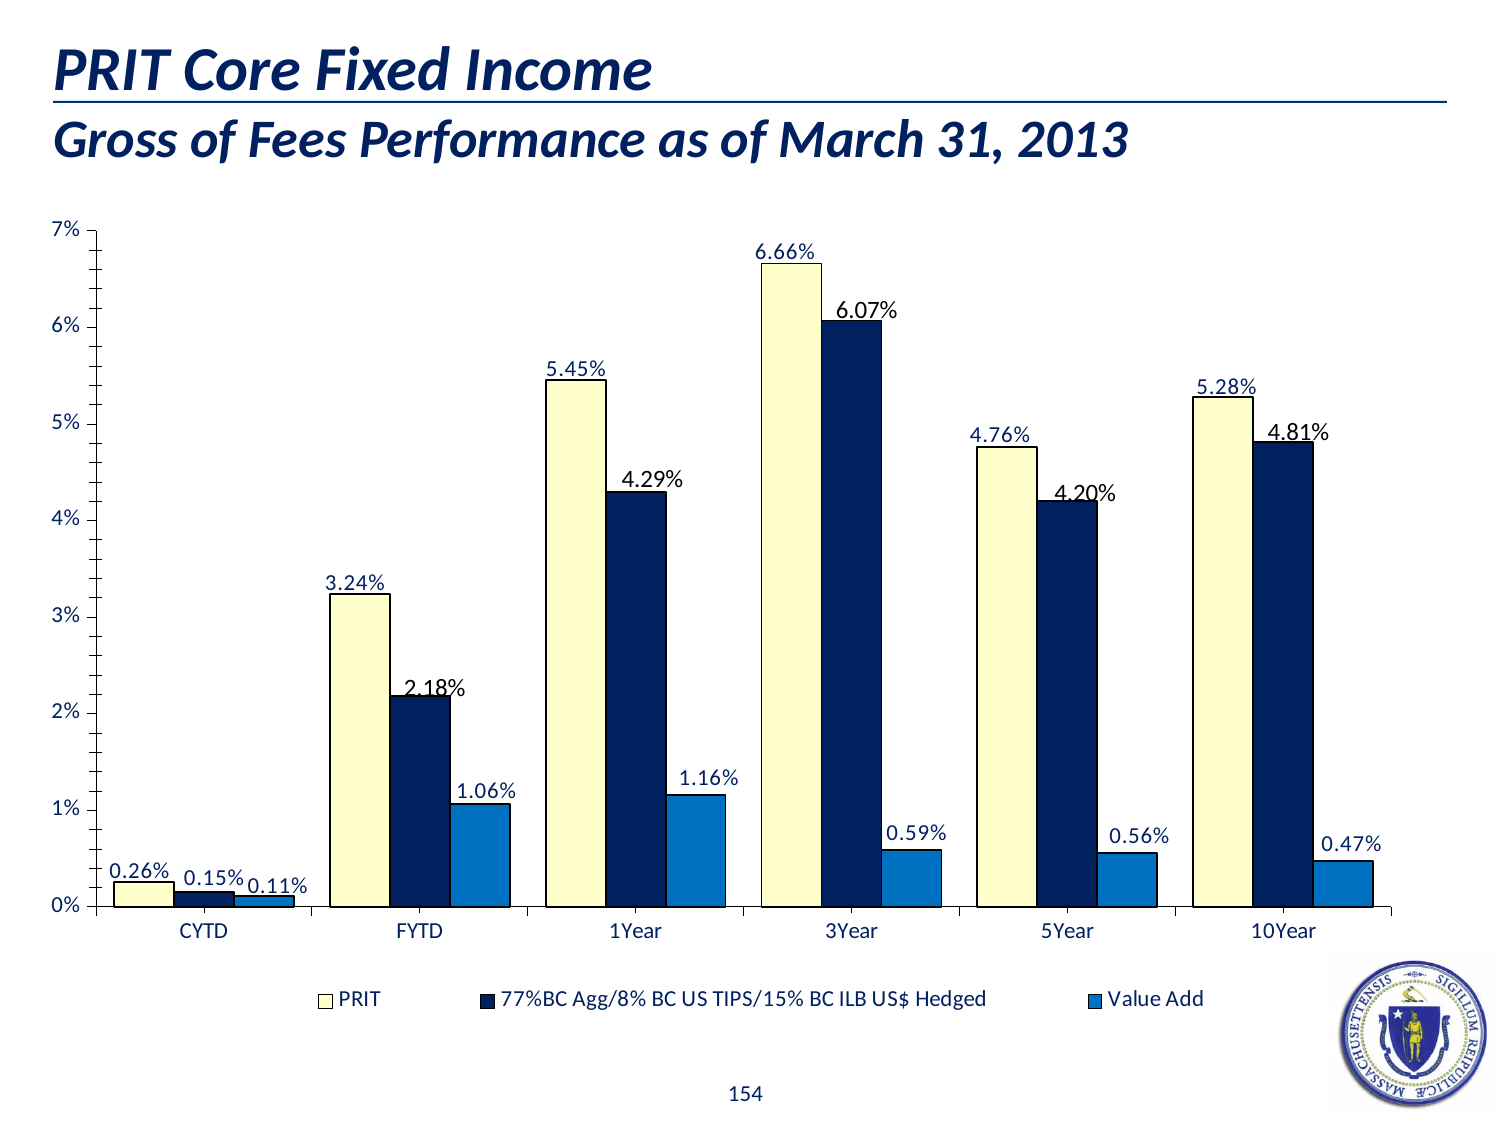

# PRIT Core Fixed Income Gross of Fees Performance as of March 31, 2013

### Chart

| Category | PRIT | 77%BC Agg/8% BC US TIPS/15% BC ILB US$ Hedged | Value Add |
|---|---|---|---|
| CYTD | 0.0026 | 0.0015 | 0.0010999999999999998 |
| FYTD | 0.0324 | 0.0218 | 0.010599999999999998 |
| 1Year | 0.0545 | 0.0429 | 0.0116 |
| 3Year | 0.0666 | 0.0607 | 0.005900000000000009 |
| 5Year | 0.0476 | 0.042 | 0.005600000000000001 |
| 10Year | 0.0528 | 0.0481 | 0.004700000000000003 |